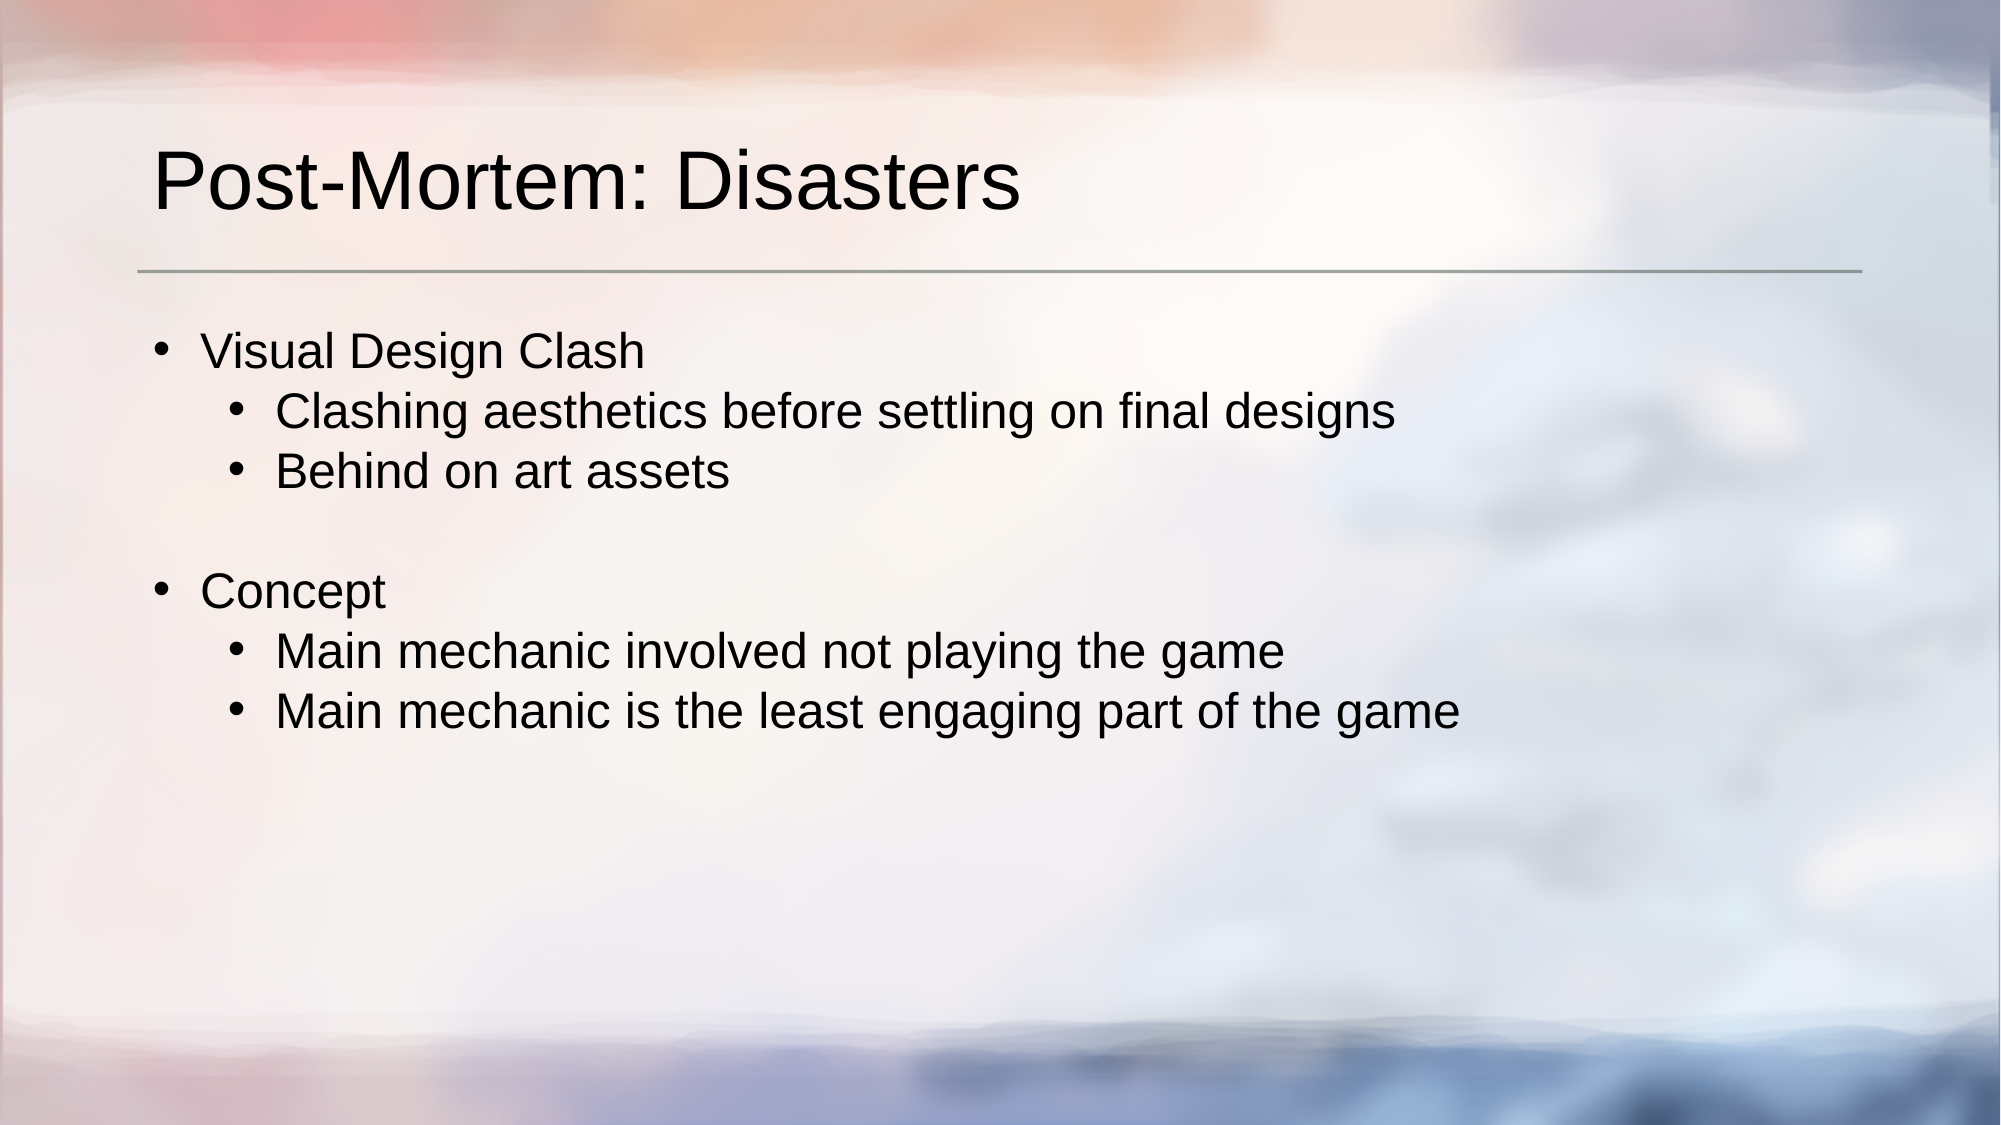

# Post-Mortem: Disasters
Visual Design Clash
Clashing aesthetics before settling on final designs
Behind on art assets

Concept
Main mechanic involved not playing the game
Main mechanic is the least engaging part of the game